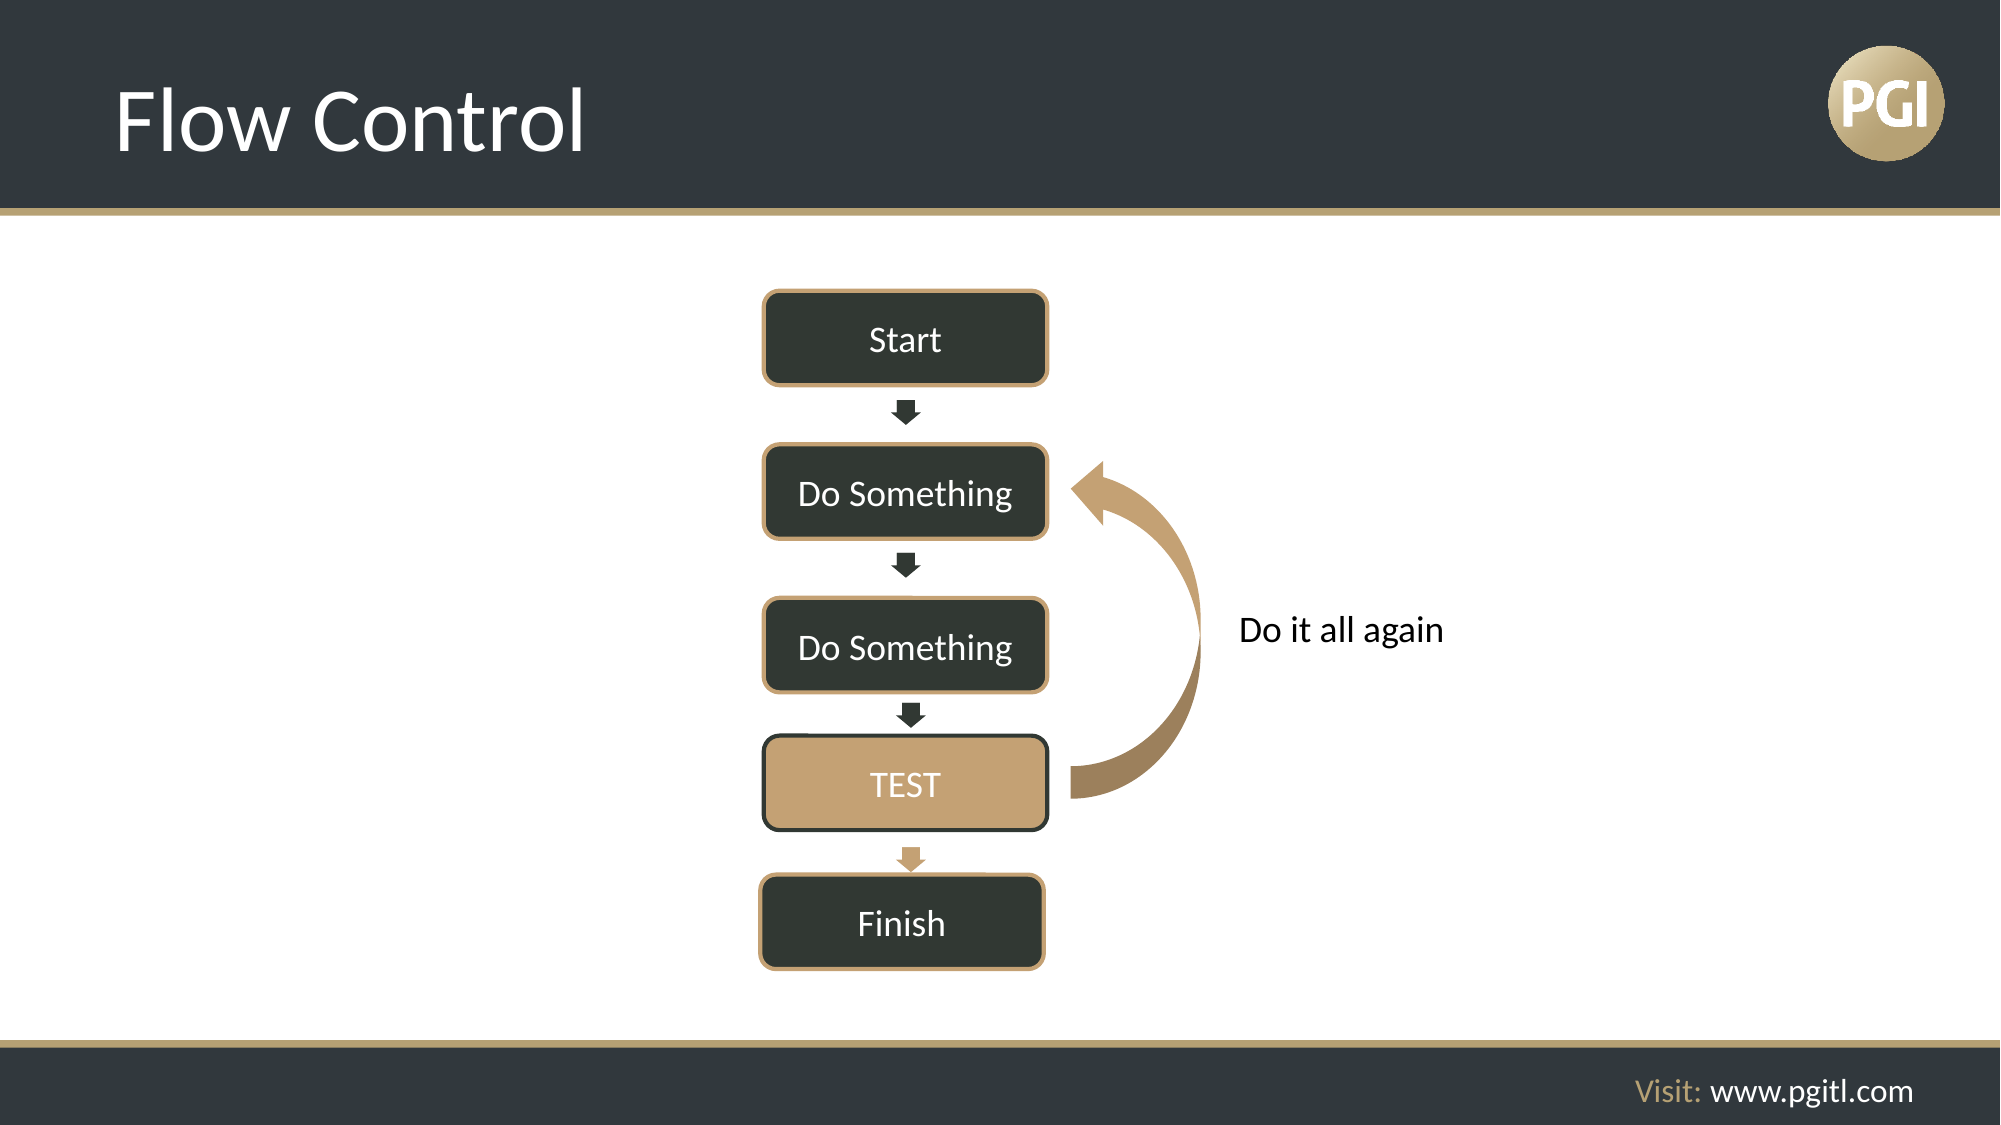

# Flow Control
Start

Do Something

Do Something
Do it all again

TEST

Finish